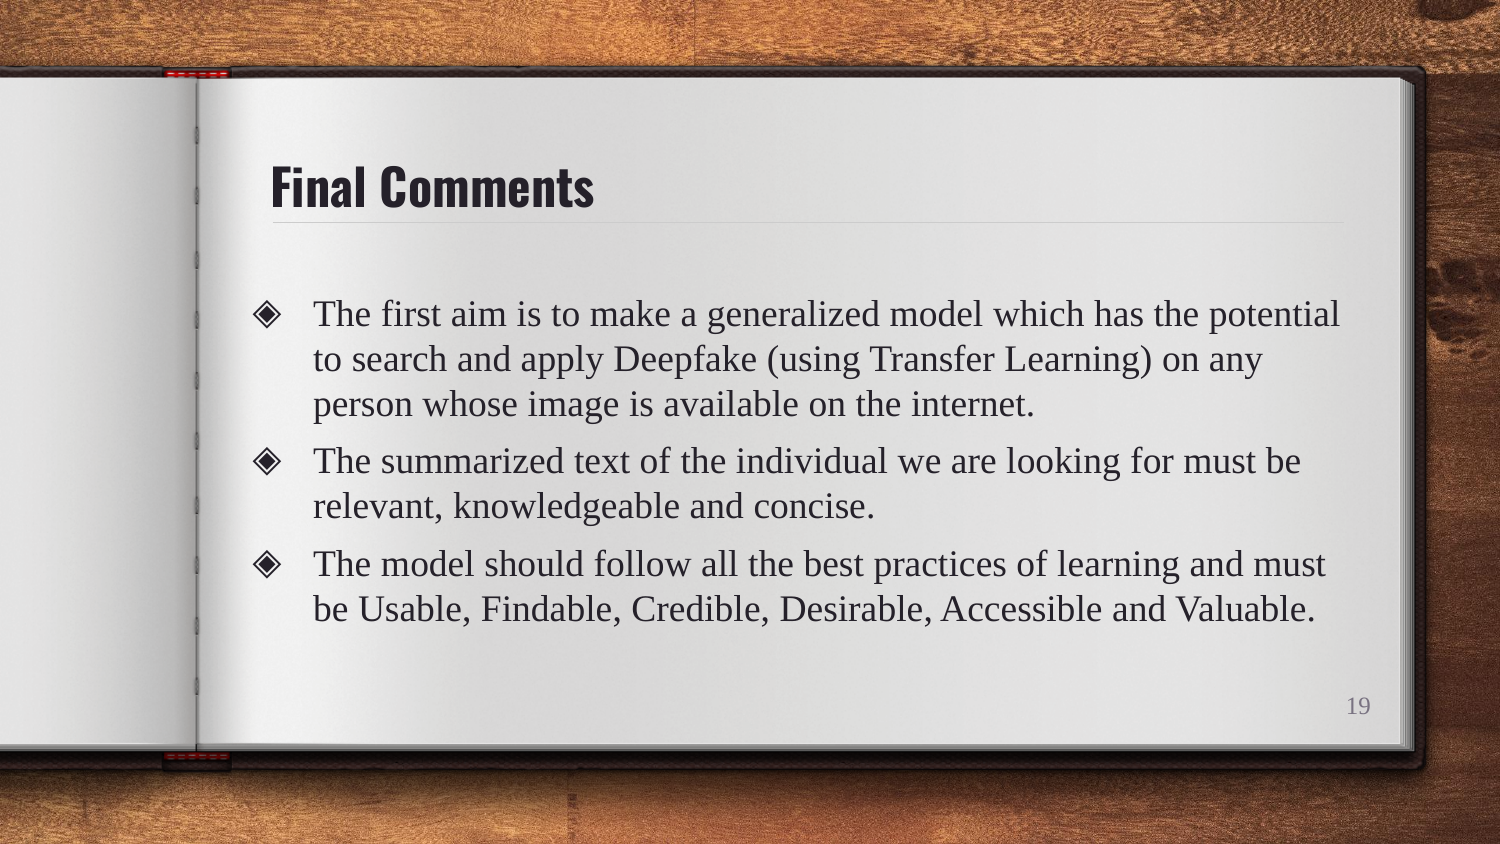

# Final Comments
The first aim is to make a generalized model which has the potential to search and apply Deepfake (using Transfer Learning) on any person whose image is available on the internet.
The summarized text of the individual we are looking for must be relevant, knowledgeable and concise.
The model should follow all the best practices of learning and must be Usable, Findable, Credible, Desirable, Accessible and Valuable.

19